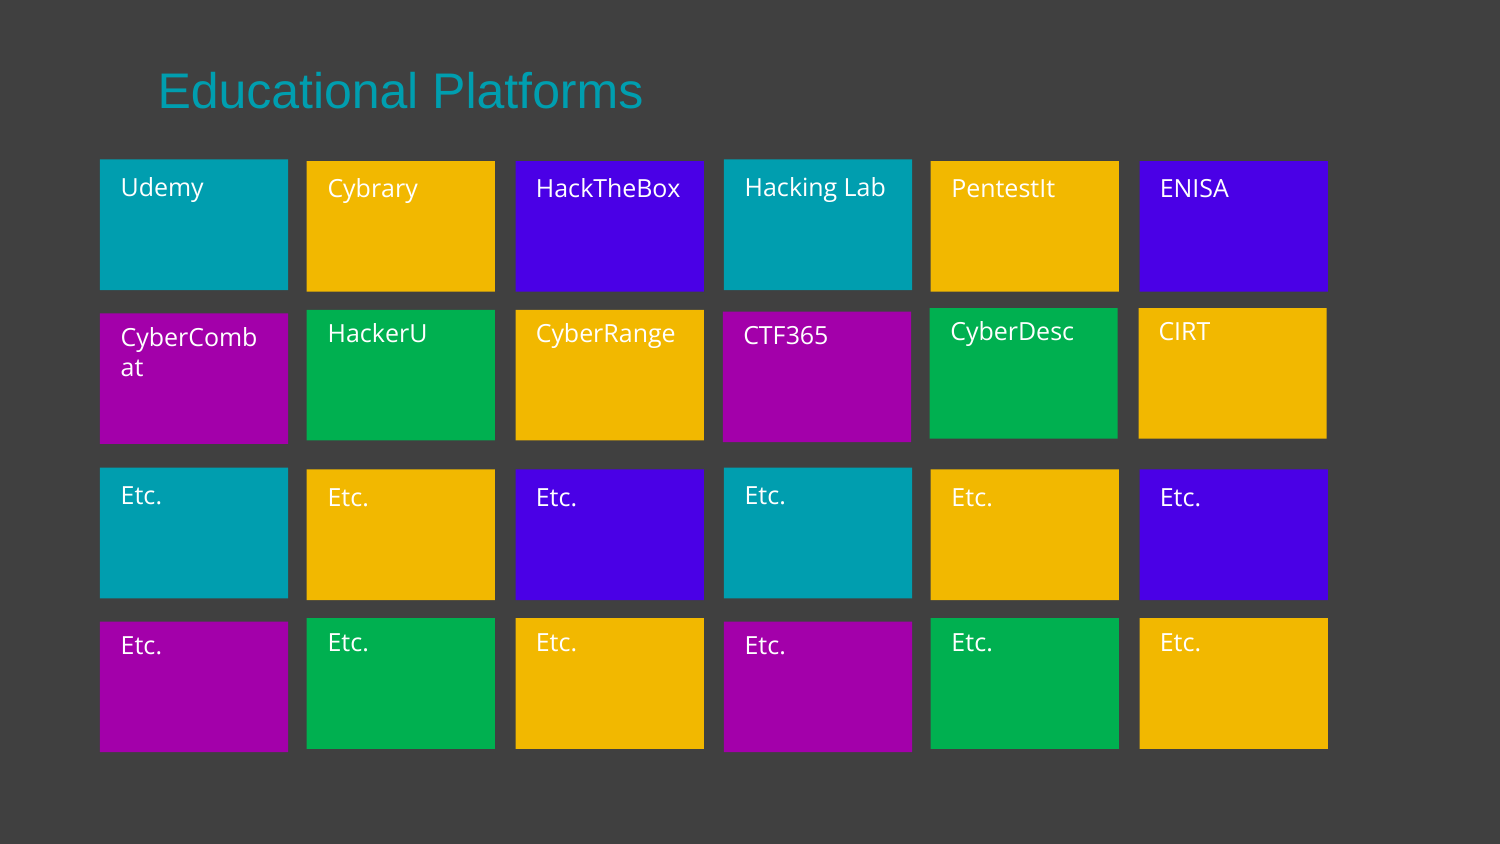

Educational Platforms

Udemy
Cybrary
HackTheBox

Hacking Lab
PentestIt
ENISA

CyberDesc
CIRT
CTF365

HackerU
CyberRange
CyberCombat

Etc.
Etc.
Etc.

Etc.
Etc.
Etc.

Etc.
Etc.
Etc.

Etc.
Etc.
Etc.